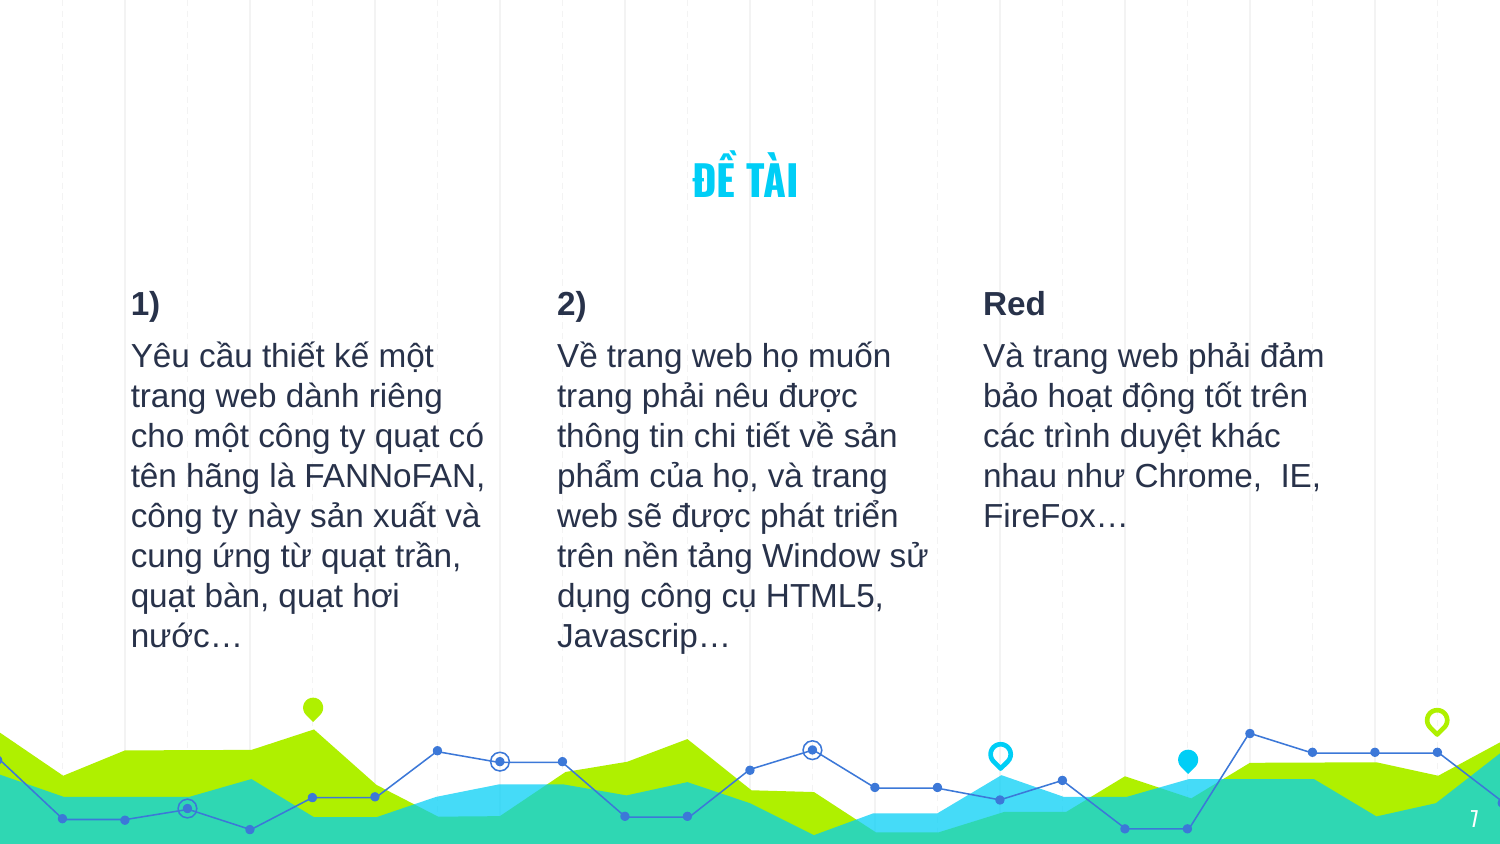

# ĐỀ TÀI
1)
Yêu cầu thiết kế một trang web dành riêng cho một công ty quạt có tên hãng là FANNoFAN, công ty này sản xuất và cung ứng từ quạt trần, quạt bàn, quạt hơi nước…
2)
Về trang web họ muốn trang phải nêu được thông tin chi tiết về sản phẩm của họ, và trang web sẽ được phát triển trên nền tảng Window sử dụng công cụ HTML5, Javascrip…
Red
Và trang web phải đảm bảo hoạt động tốt trên các trình duyệt khác nhau như Chrome,  IE, FireFox…
7